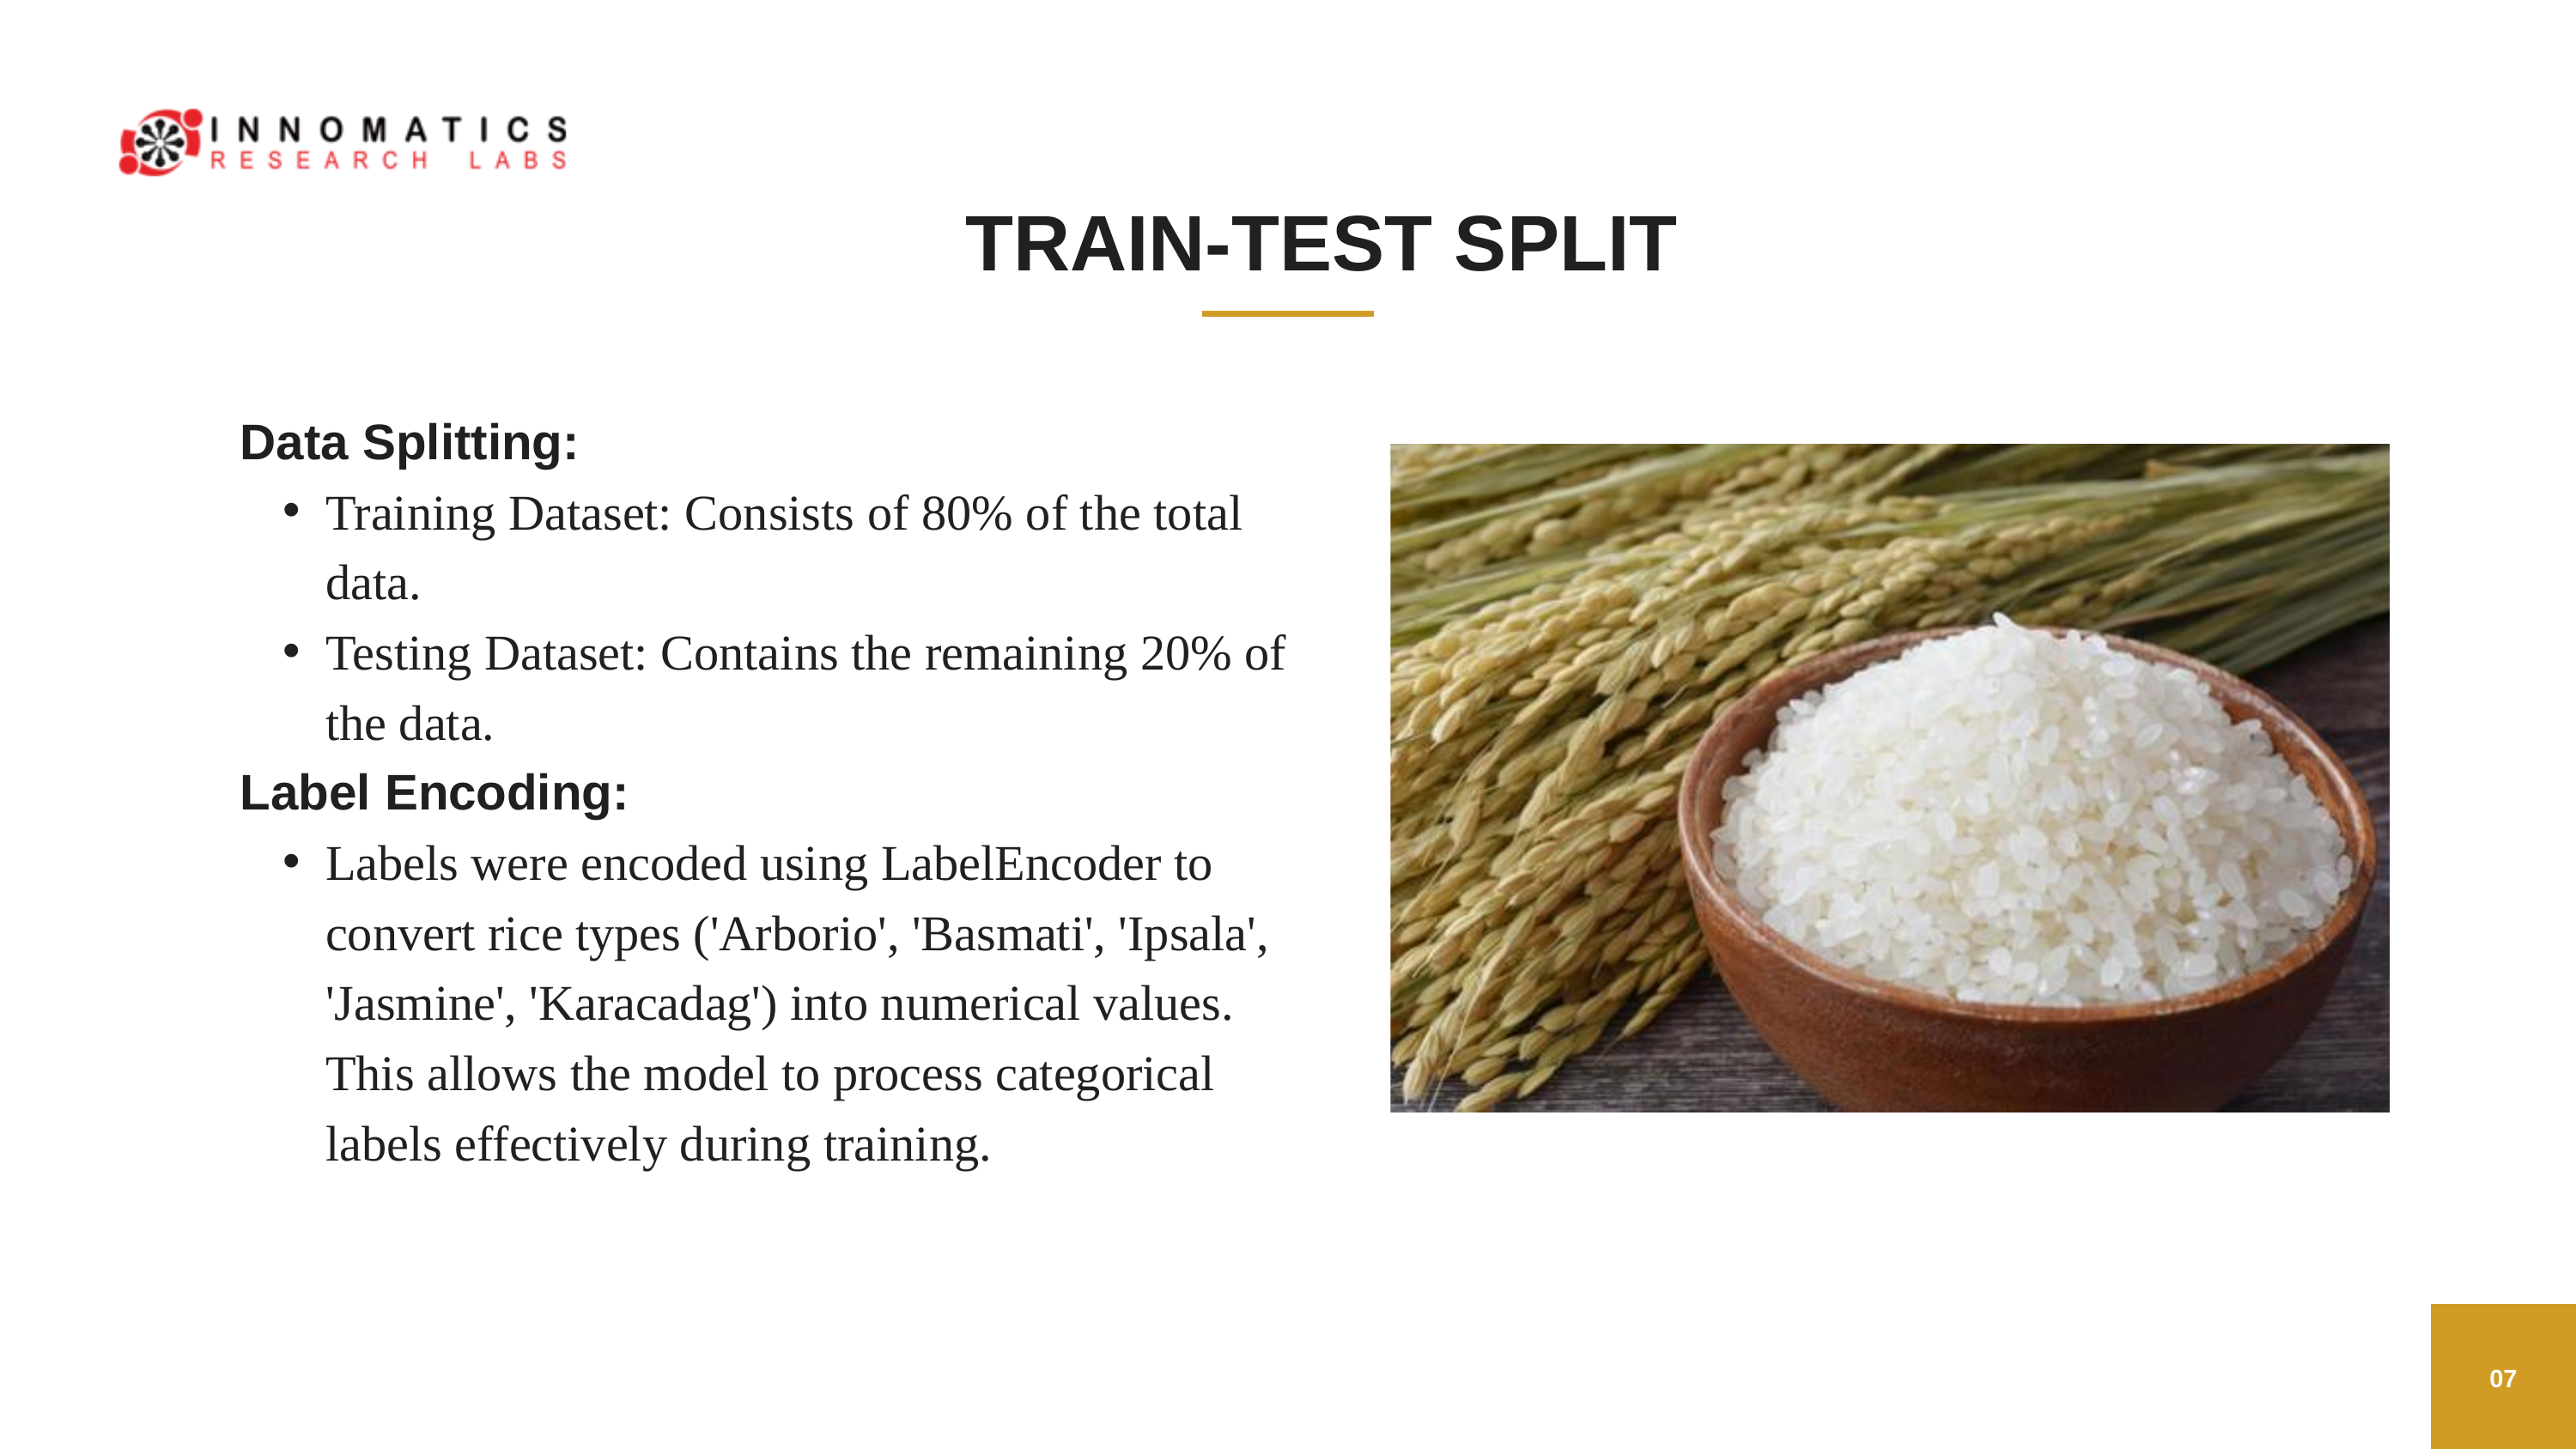

TRAIN-TEST SPLIT

Data Splitting:
Training Dataset: Consists of 80% of the total data.
Testing Dataset: Contains the remaining 20% of the data.
Label Encoding:
Labels were encoded using LabelEncoder to convert rice types ('Arborio', 'Basmati', 'Ipsala', 'Jasmine', 'Karacadag') into numerical values. This allows the model to process categorical labels effectively during training.

07